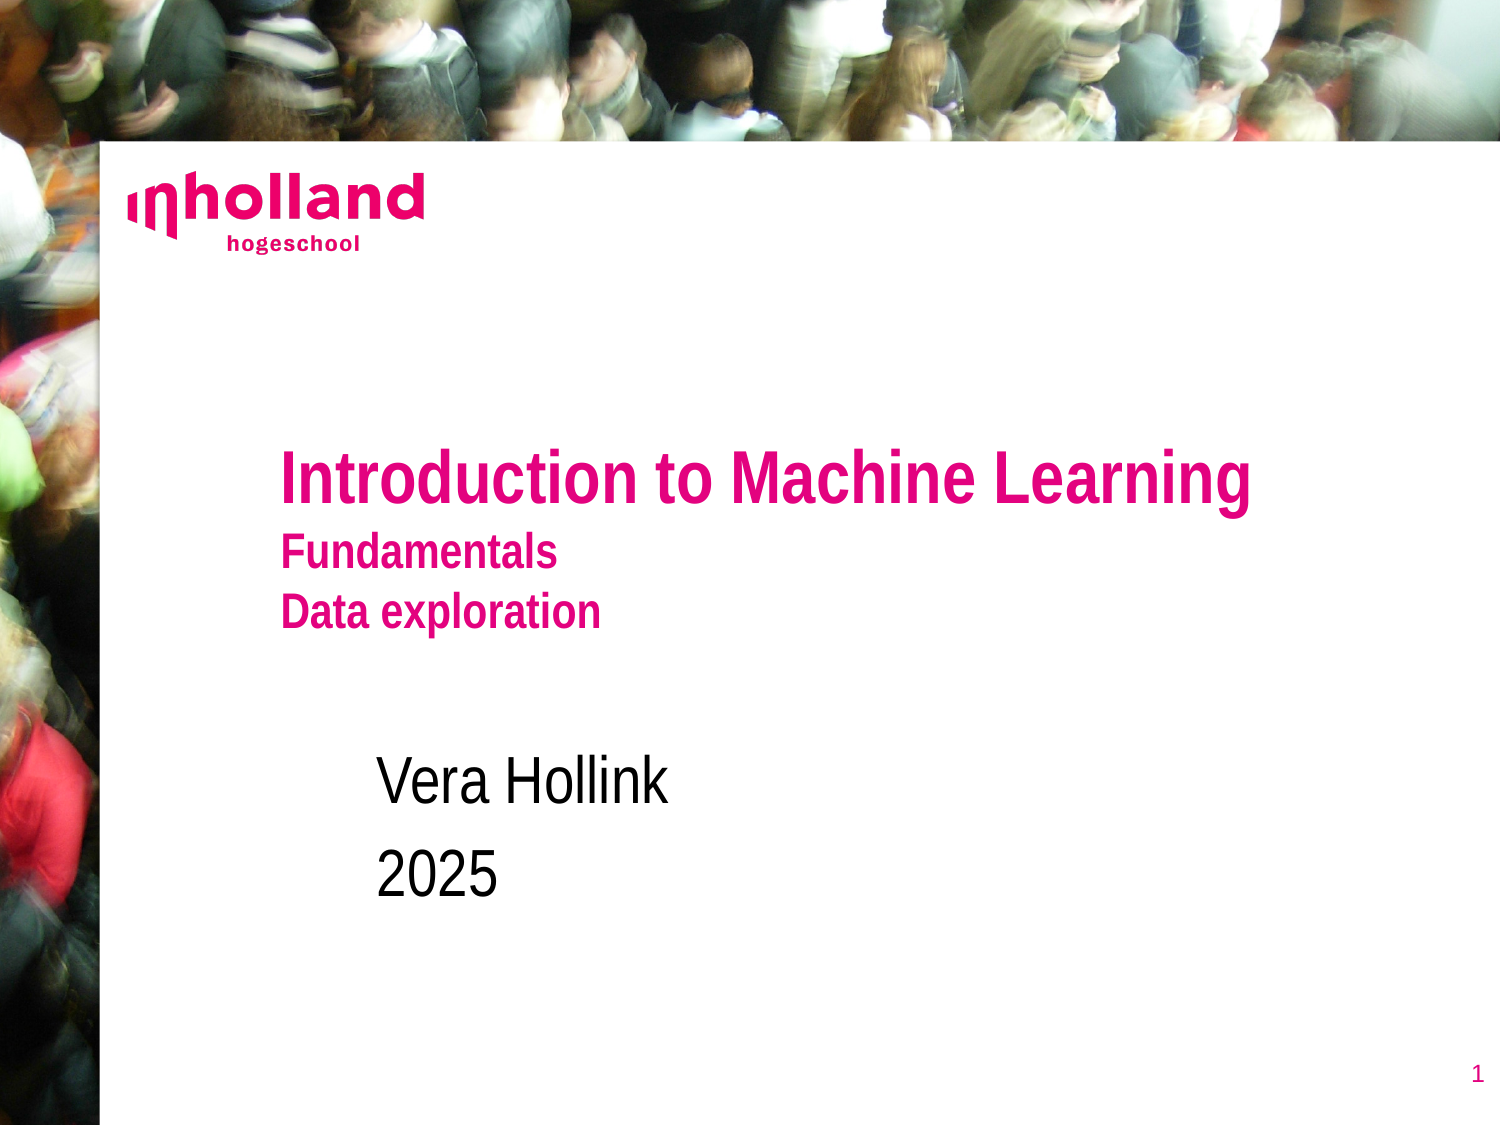

# Introduction to Machine Learning Fundamentals Data exploration

Vera Hollink
2025
1